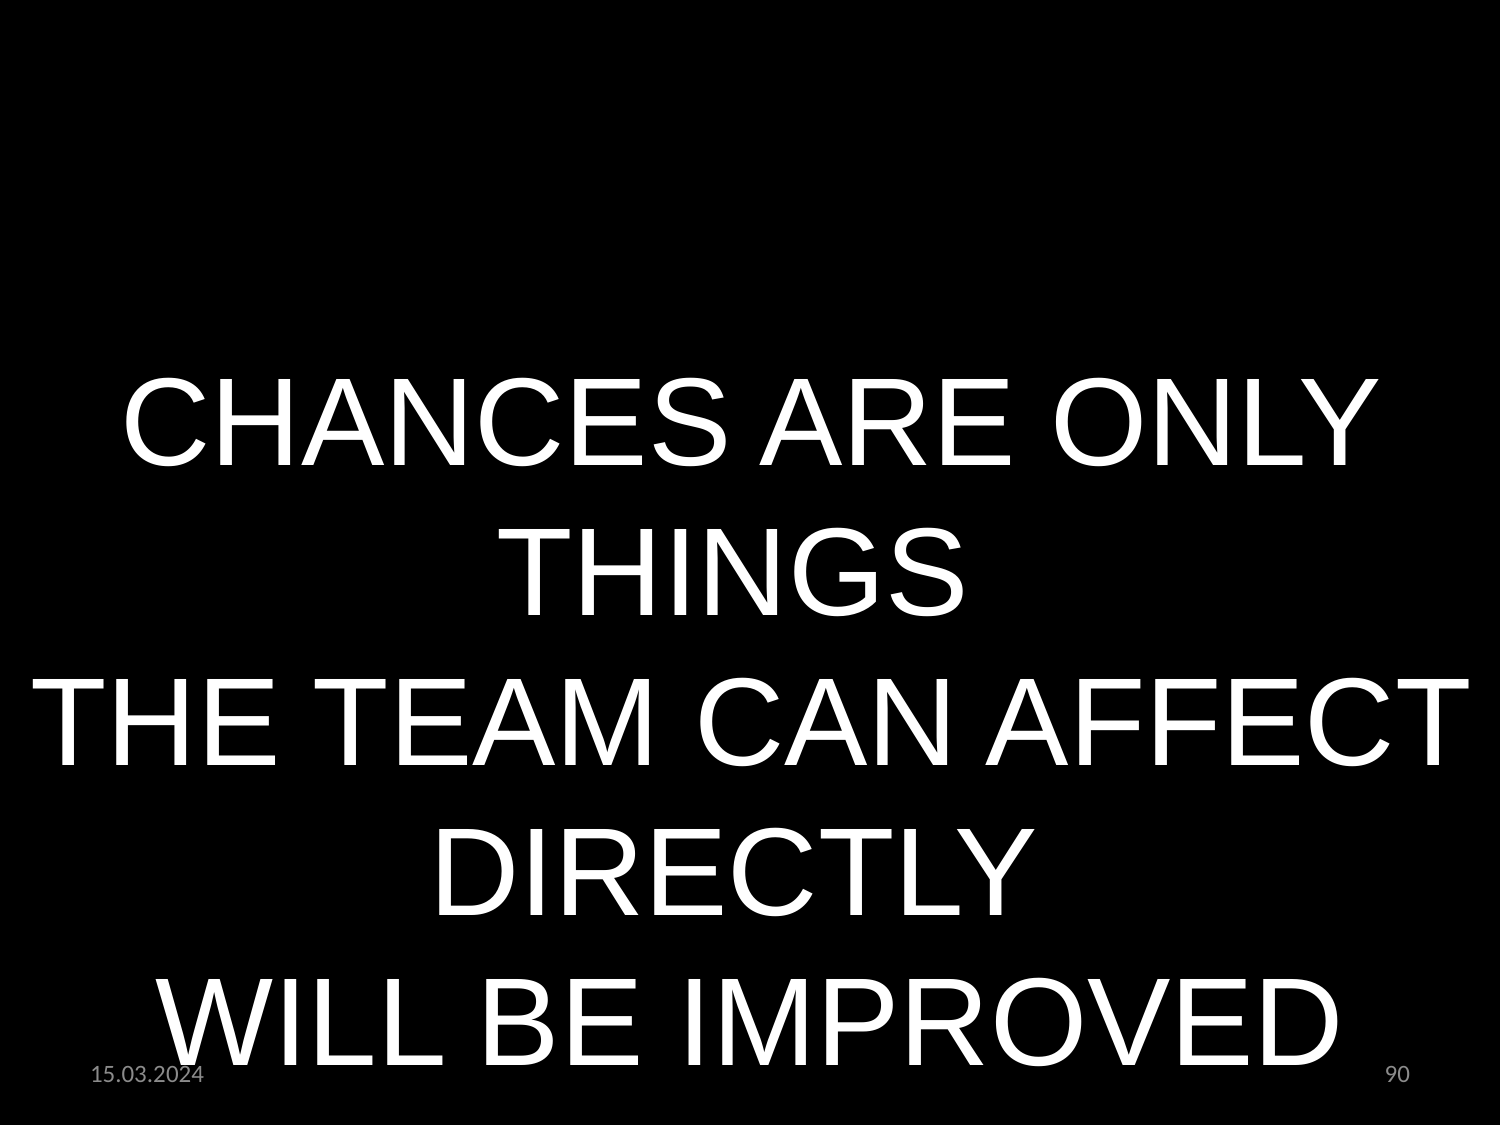

CHANCES ARE ONLY THINGS
THE TEAM CAN AFFECT DIRECTLY
WILL BE IMPROVED
15.03.2024
90